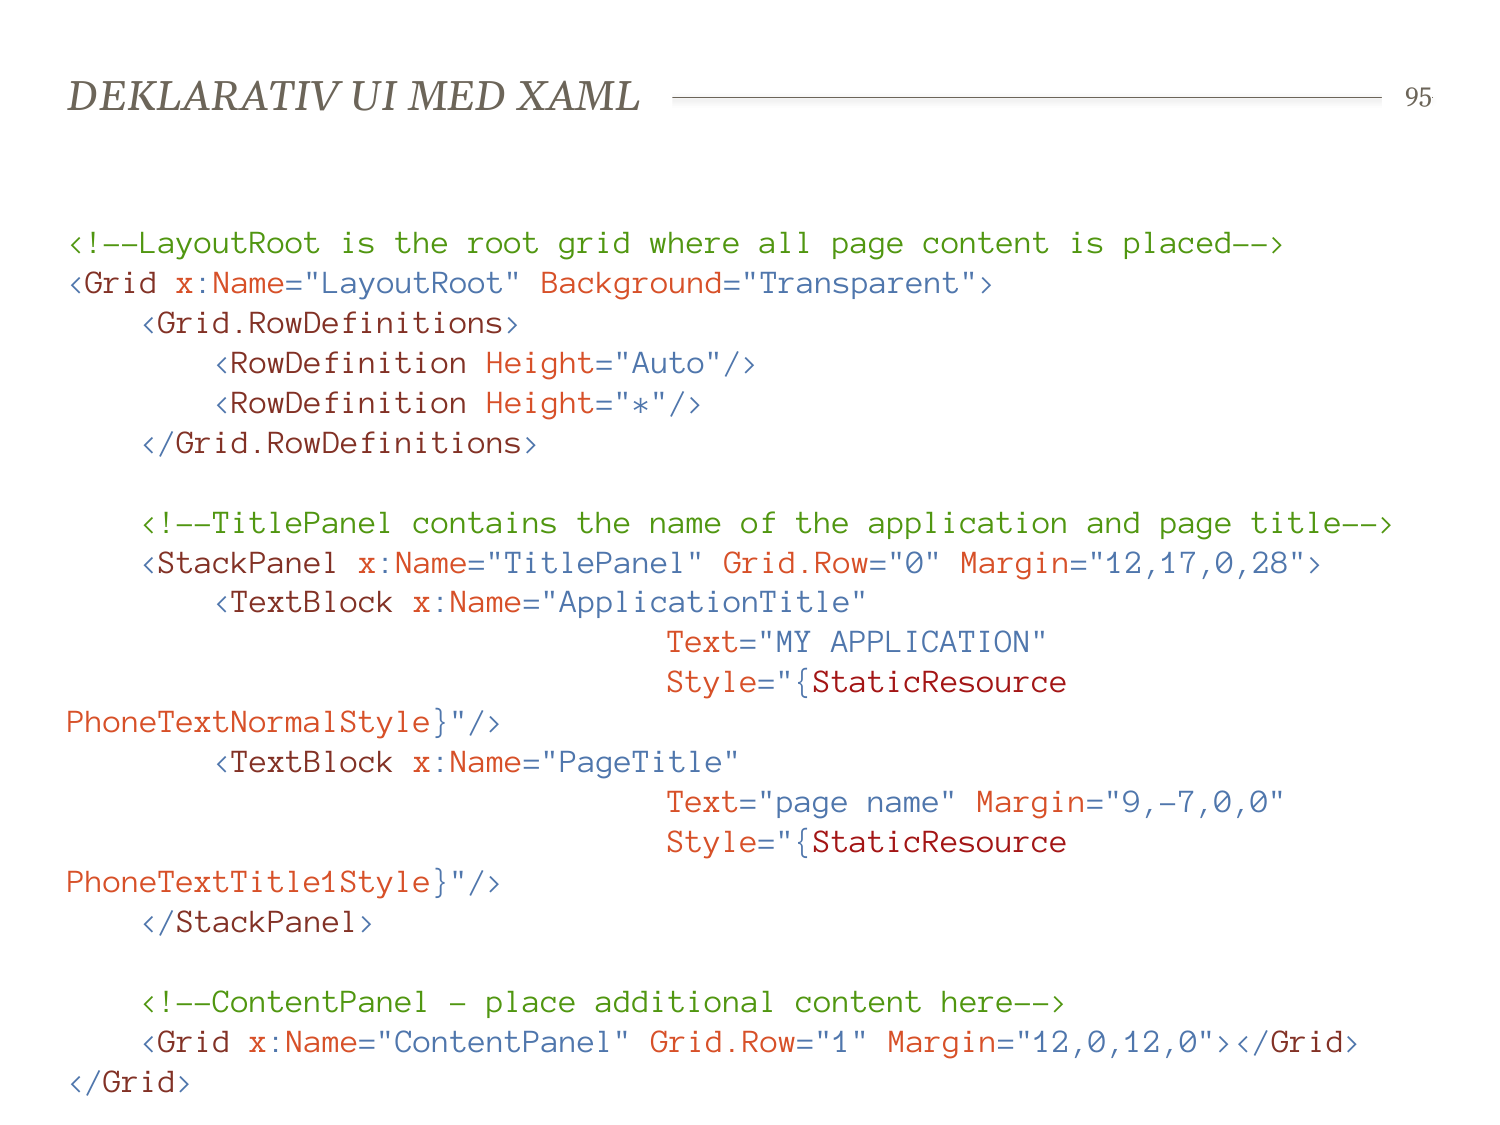

# Deklarativ UI med XAML
95
<!--LayoutRoot is the root grid where all page content is placed-->
<Grid x:Name="LayoutRoot" Background="Transparent">
    <Grid.RowDefinitions>
        <RowDefinition Height="Auto"/>
        <RowDefinition Height="*"/>
    </Grid.RowDefinitions>

    <!--TitlePanel contains the name of the application and page title-->
    <StackPanel x:Name="TitlePanel" Grid.Row="0" Margin="12,17,0,28">
        <TextBlock x:Name="ApplicationTitle"
				Text="MY APPLICATION"
				Style="{StaticResource PhoneTextNormalStyle}"/>
        <TextBlock x:Name="PageTitle"
				Text="page name" Margin="9,-7,0,0"
				Style="{StaticResource PhoneTextTitle1Style}"/>
    </StackPanel>

    <!--ContentPanel - place additional content here-->
    <Grid x:Name="ContentPanel" Grid.Row="1" Margin="12,0,12,0"></Grid>
</Grid>